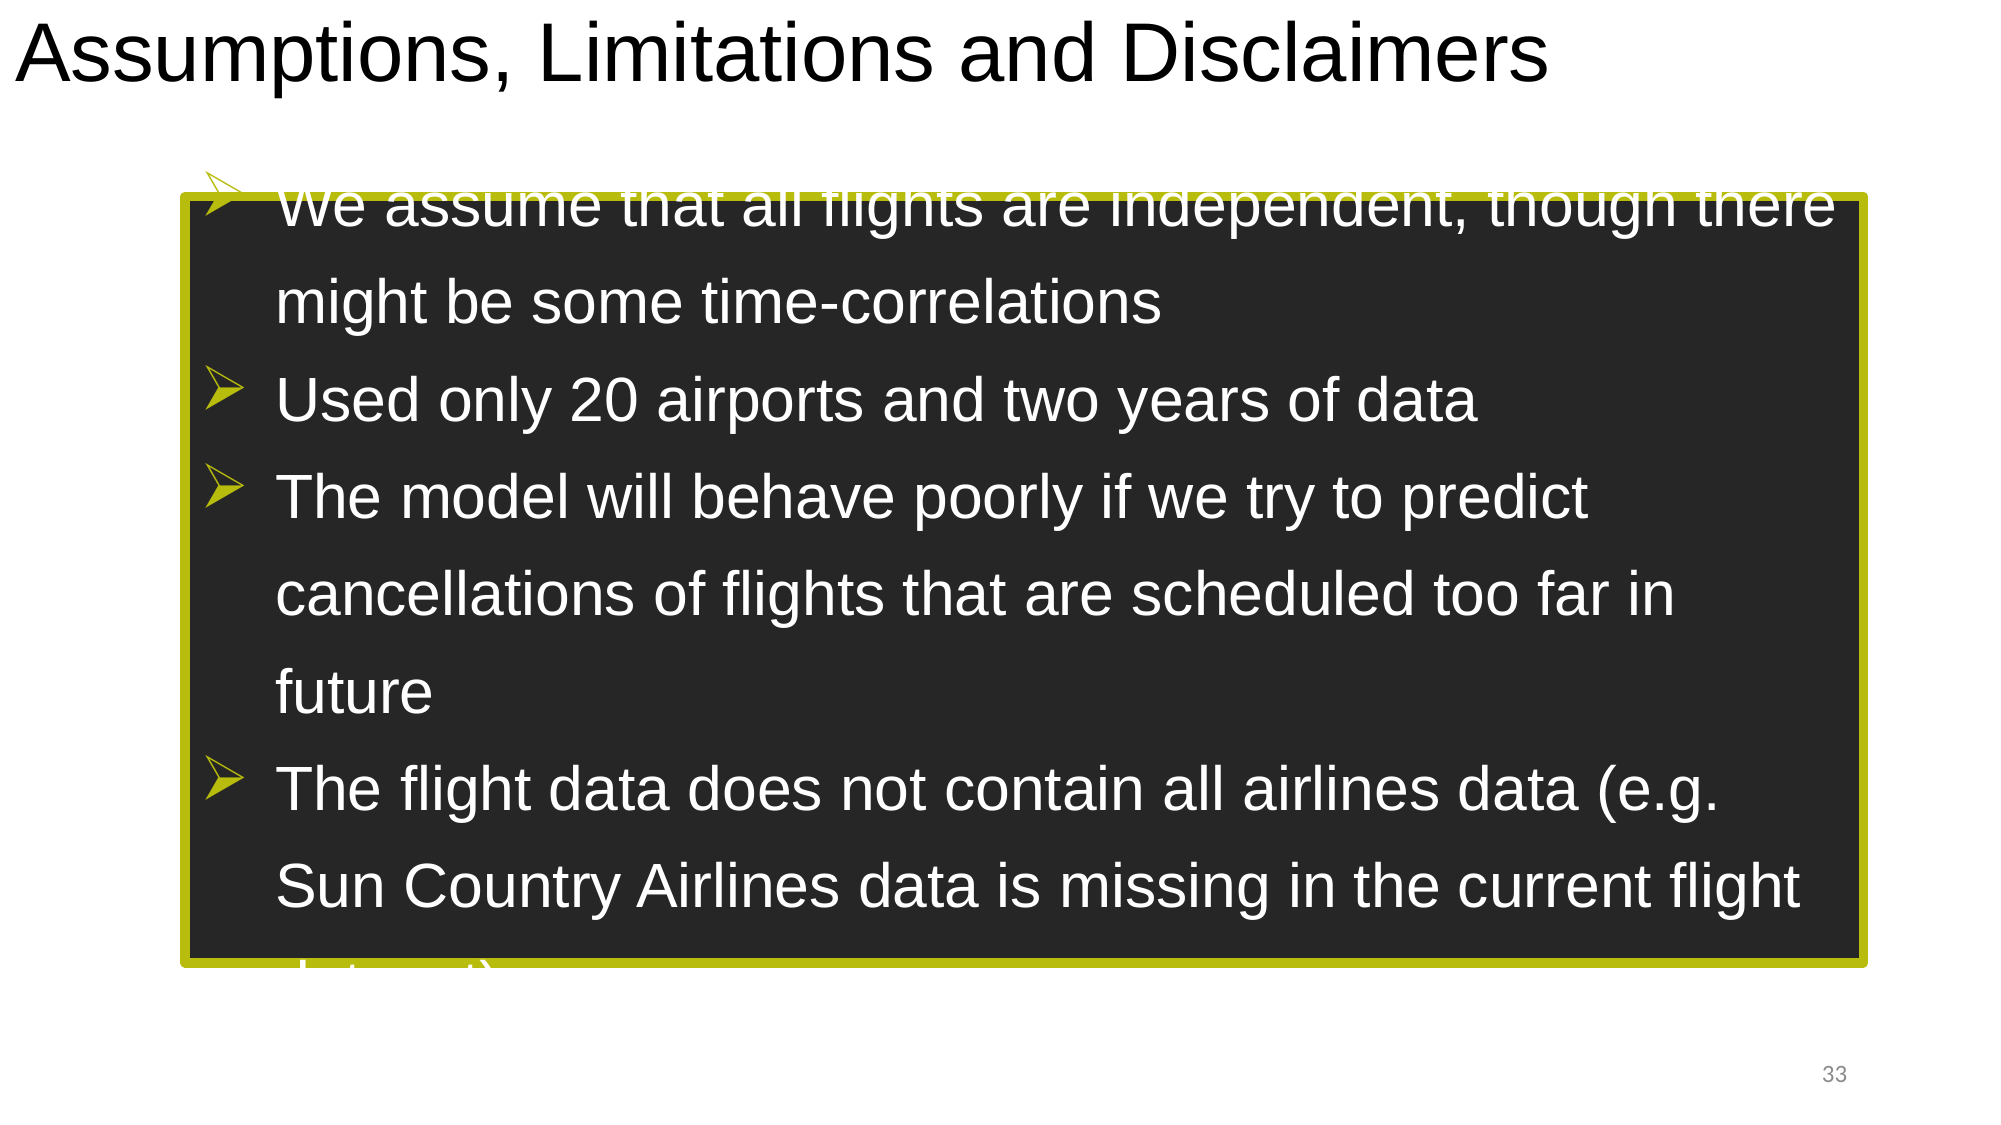

# Assumptions, Limitations and Disclaimers
We assume that all flights are independent, though there might be some time-correlations
Used only 20 airports and two years of data
The model will behave poorly if we try to predict cancellations of flights that are scheduled too far in future
The flight data does not contain all airlines data (e.g. Sun Country Airlines data is missing in the current flight dataset)
33